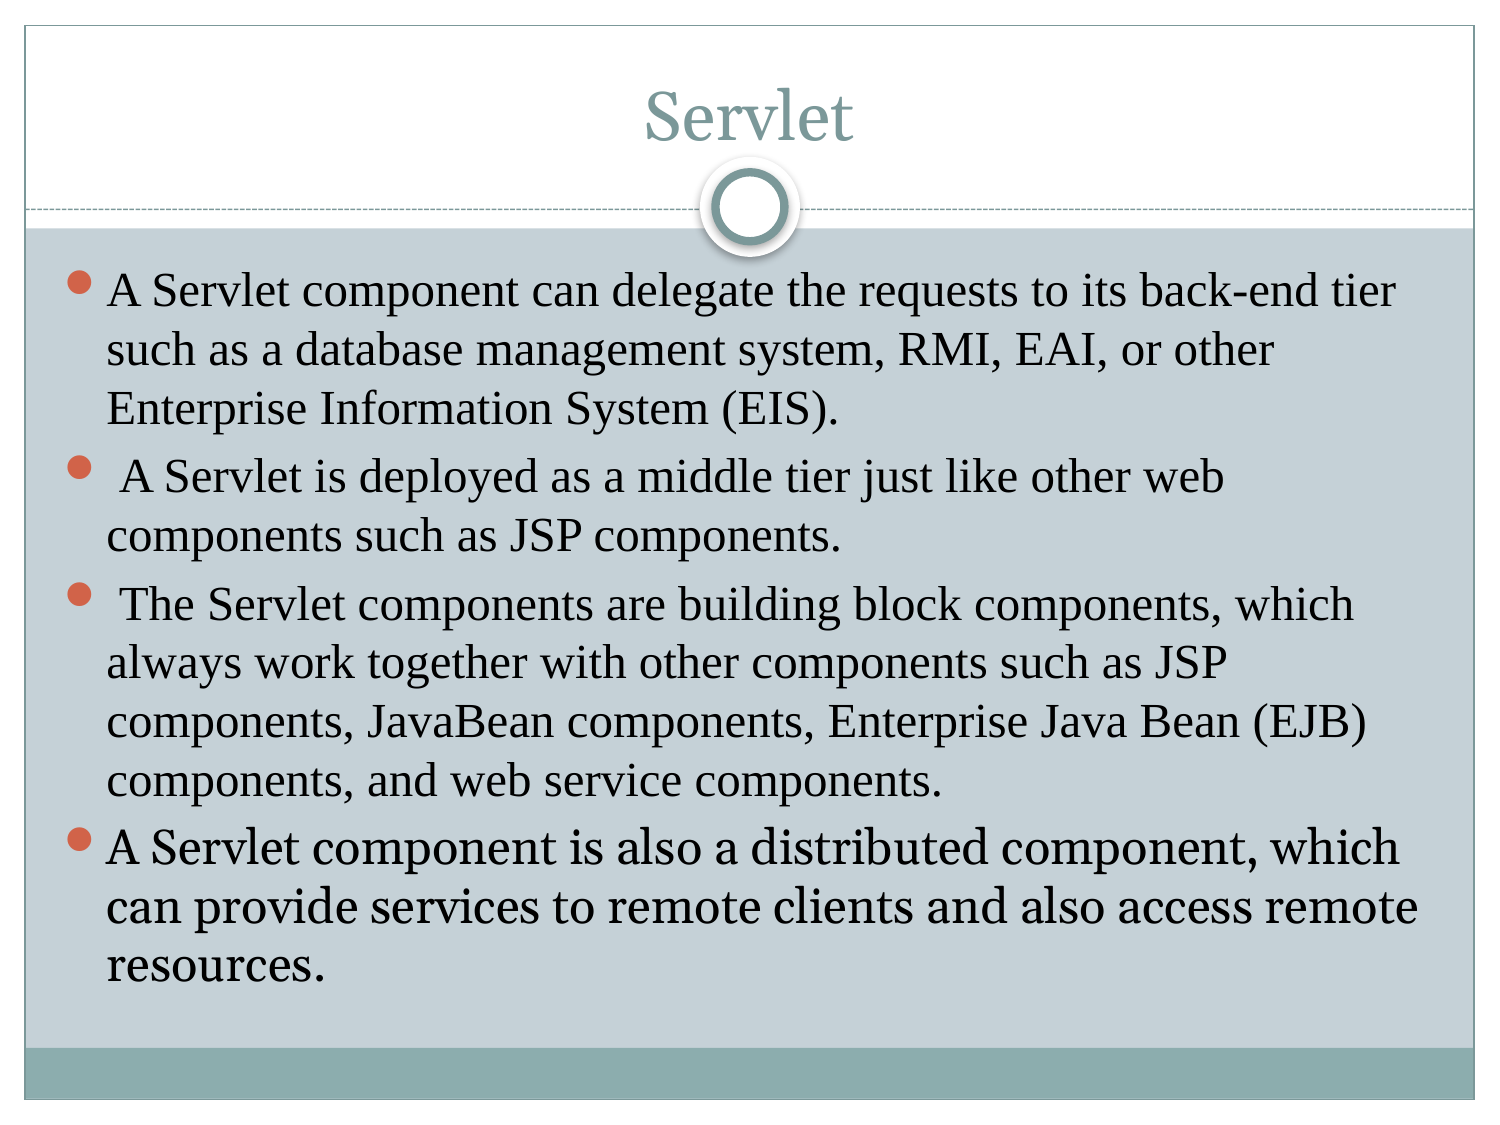

# Servlet
A Servlet component can delegate the requests to its back-end tier such as a database management system, RMI, EAI, or other Enterprise Information System (EIS).
 A Servlet is deployed as a middle tier just like other web components such as JSP components.
 The Servlet components are building block components, which always work together with other components such as JSP components, JavaBean components, Enterprise Java Bean (EJB) components, and web service components.
A Servlet component is also a distributed component, which can provide services to remote clients and also access remote resources.